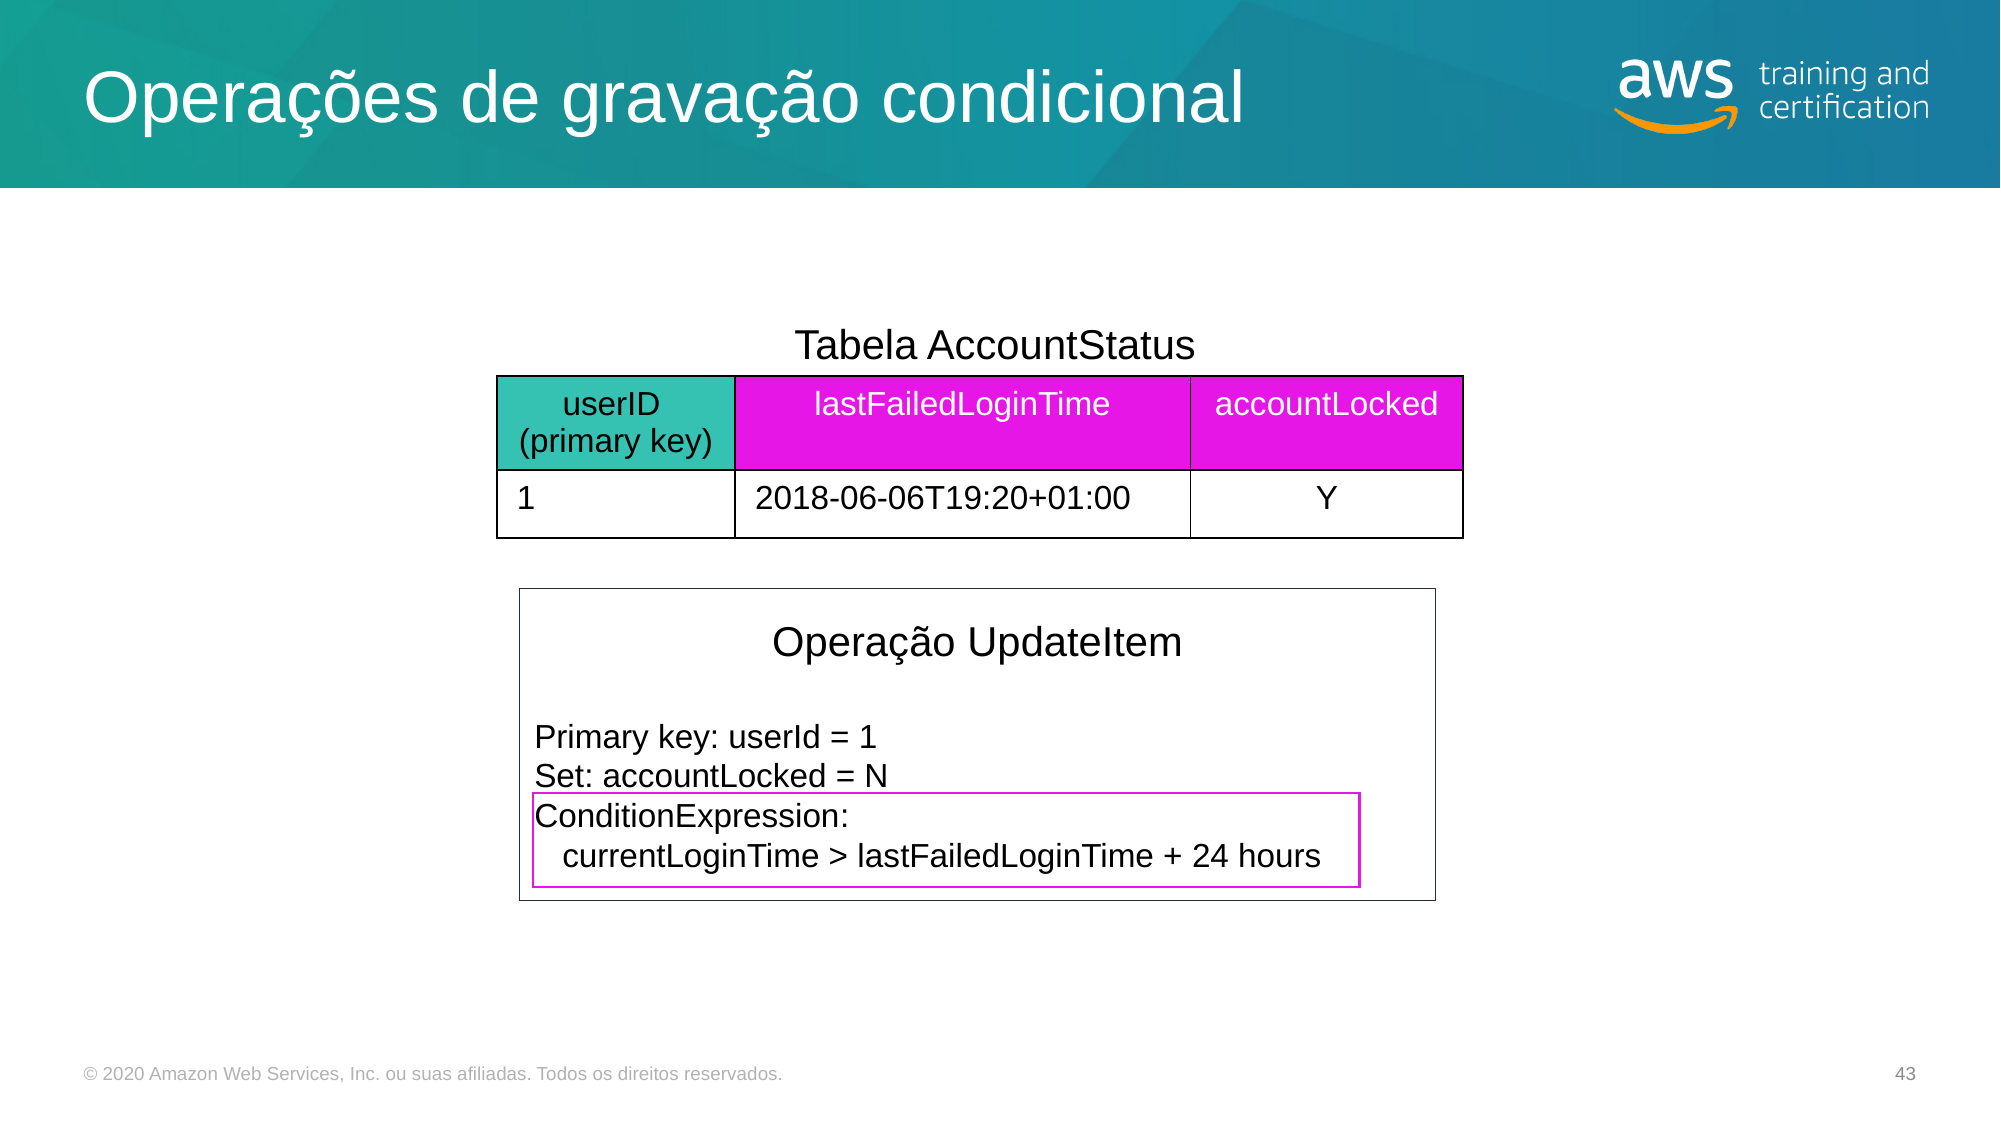

# Operações de gravação condicional
Tabela AccountStatus
| userID (primary key) | lastFailedLoginTime | accountLocked |
| --- | --- | --- |
| 1 | 2018-06-06T19:20+01:00 | Y |
Operação UpdateItem

Primary key: userId = 1
Set: accountLocked = N
ConditionExpression:
   currentLoginTime > lastFailedLoginTime + 24 hours

© 2020 Amazon Web Services, Inc. ou suas afiliadas. Todos os direitos reservados.
43